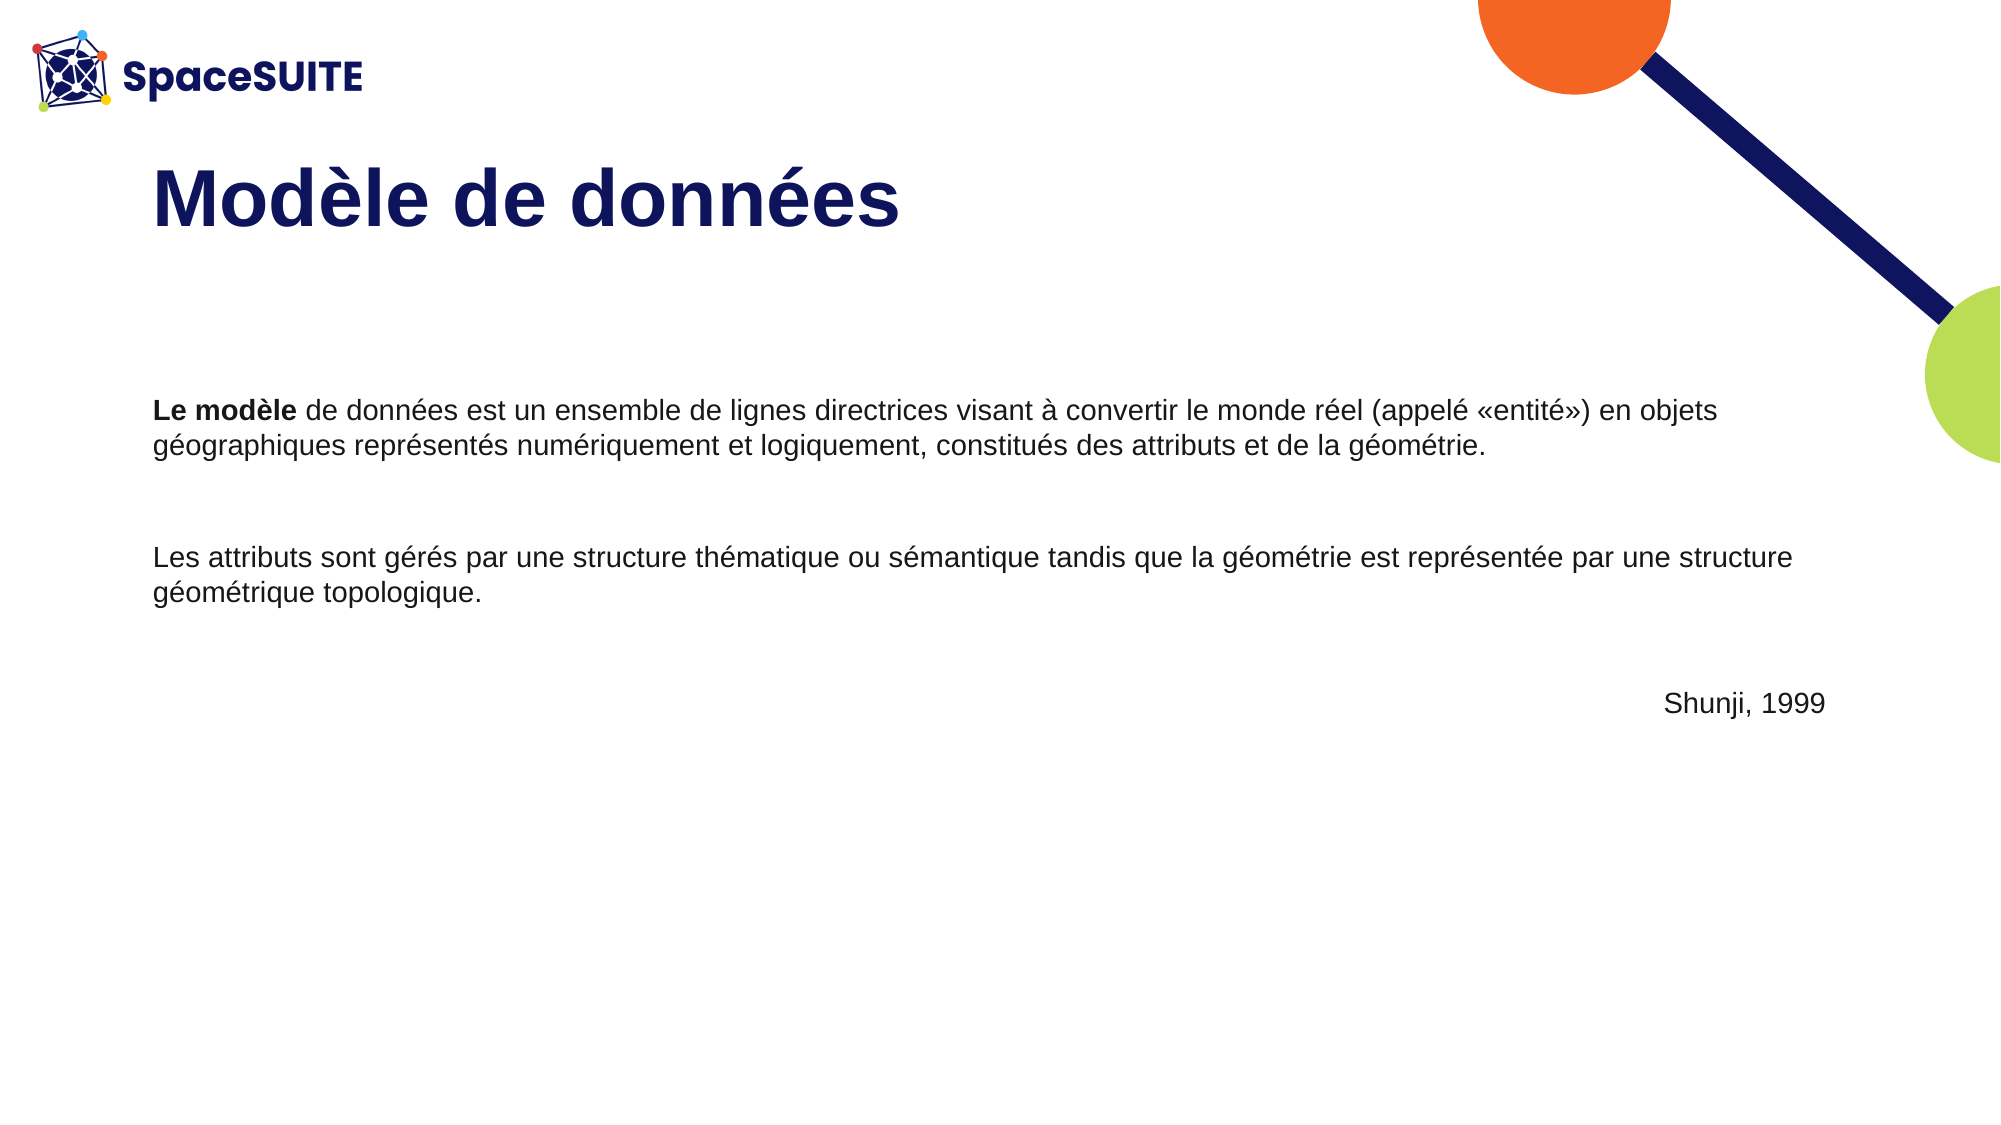

# Modèle de données

Le modèle de données est un ensemble de lignes directrices visant à convertir le monde réel (appelé «entité») en objets géographiques représentés numériquement et logiquement, constitués des attributs et de la géométrie.

Les attributs sont gérés par une structure thématique ou sémantique tandis que la géométrie est représentée par une structure géométrique topologique.

Shunji, 1999